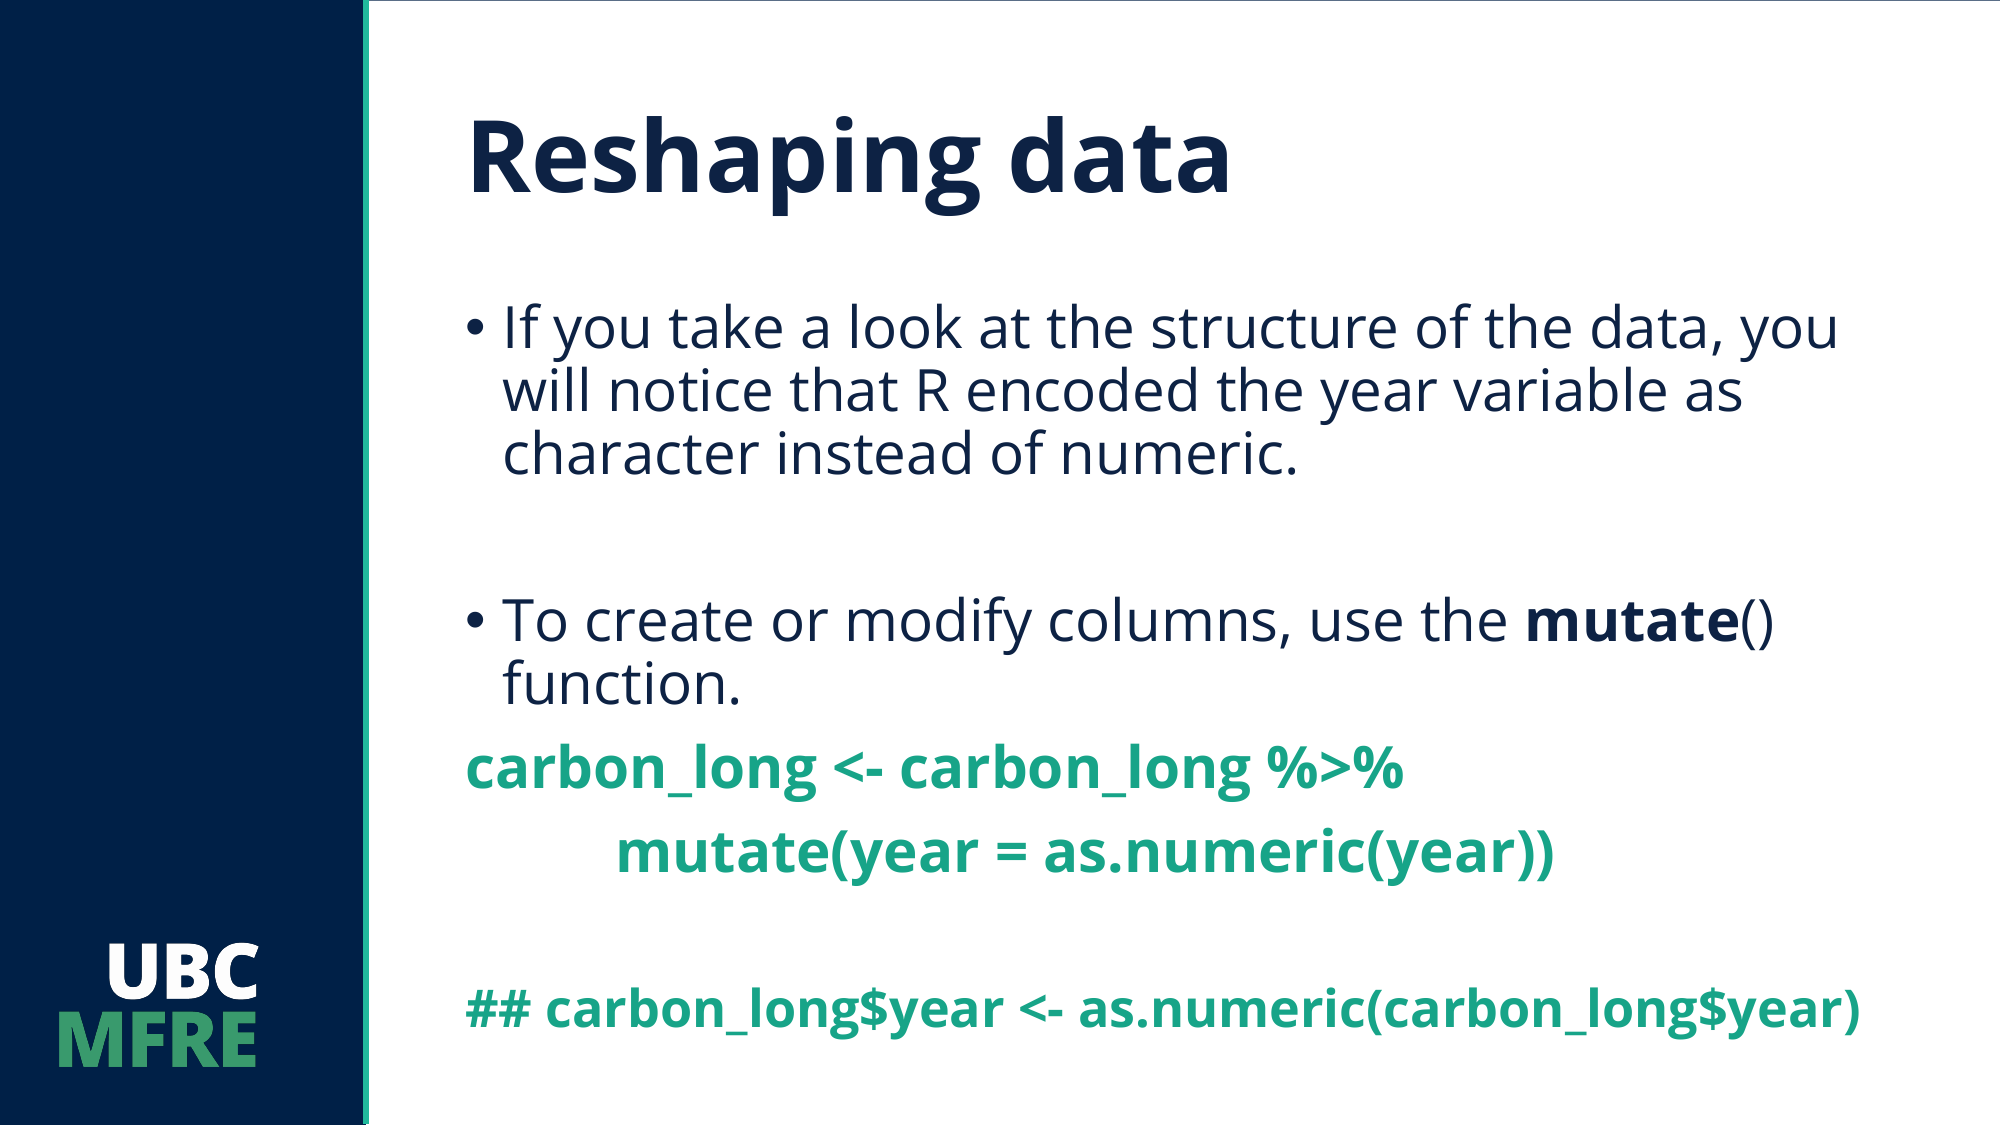

# Reshaping data
If you take a look at the structure of the data, you will notice that R encoded the year variable as character instead of numeric.

To create or modify columns, use the mutate() function.
carbon_long <- carbon_long %>%
	mutate(year = as.numeric(year))

## carbon_long$year <- as.numeric(carbon_long$year)